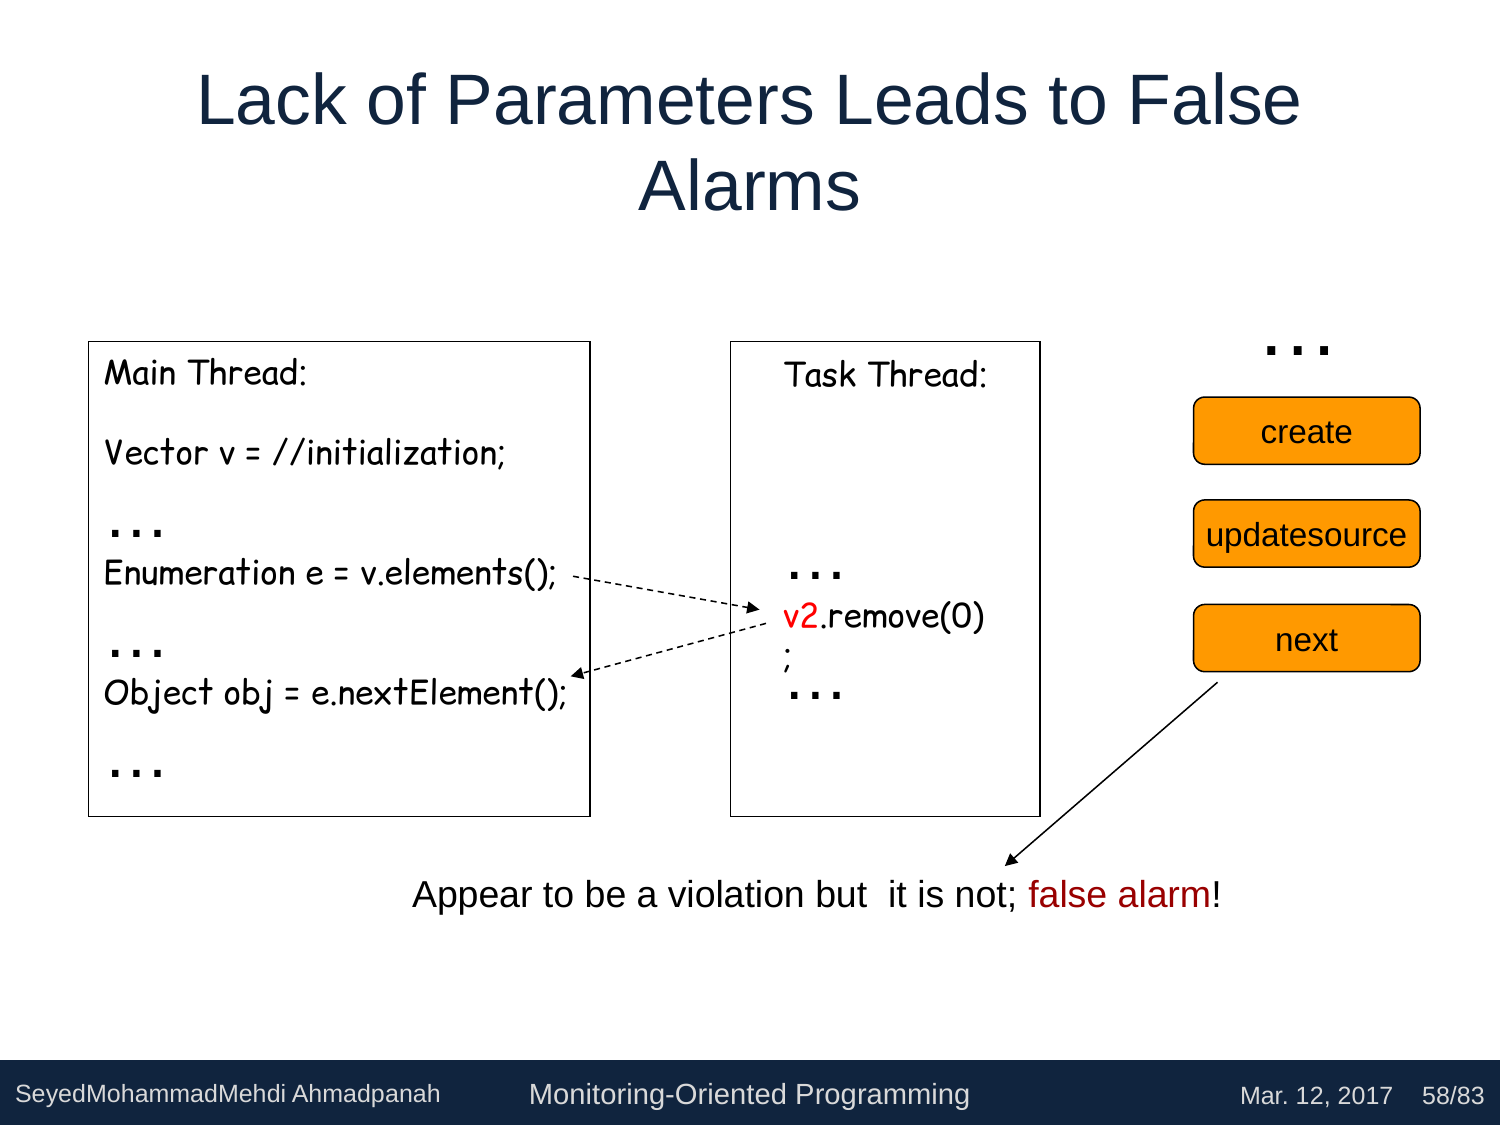

# Lack of Parameters Leads to False Alarms
…

Main Thread:

Vector v = //initialization;
…
Enumeration e = v.elements();
…
Object obj = e.nextElement();
…
Task Thread:

…
v.remove(0);
…
create
updatesource

v2.remove(0);
next

Appear to be a violation but  it is not; false alarm!